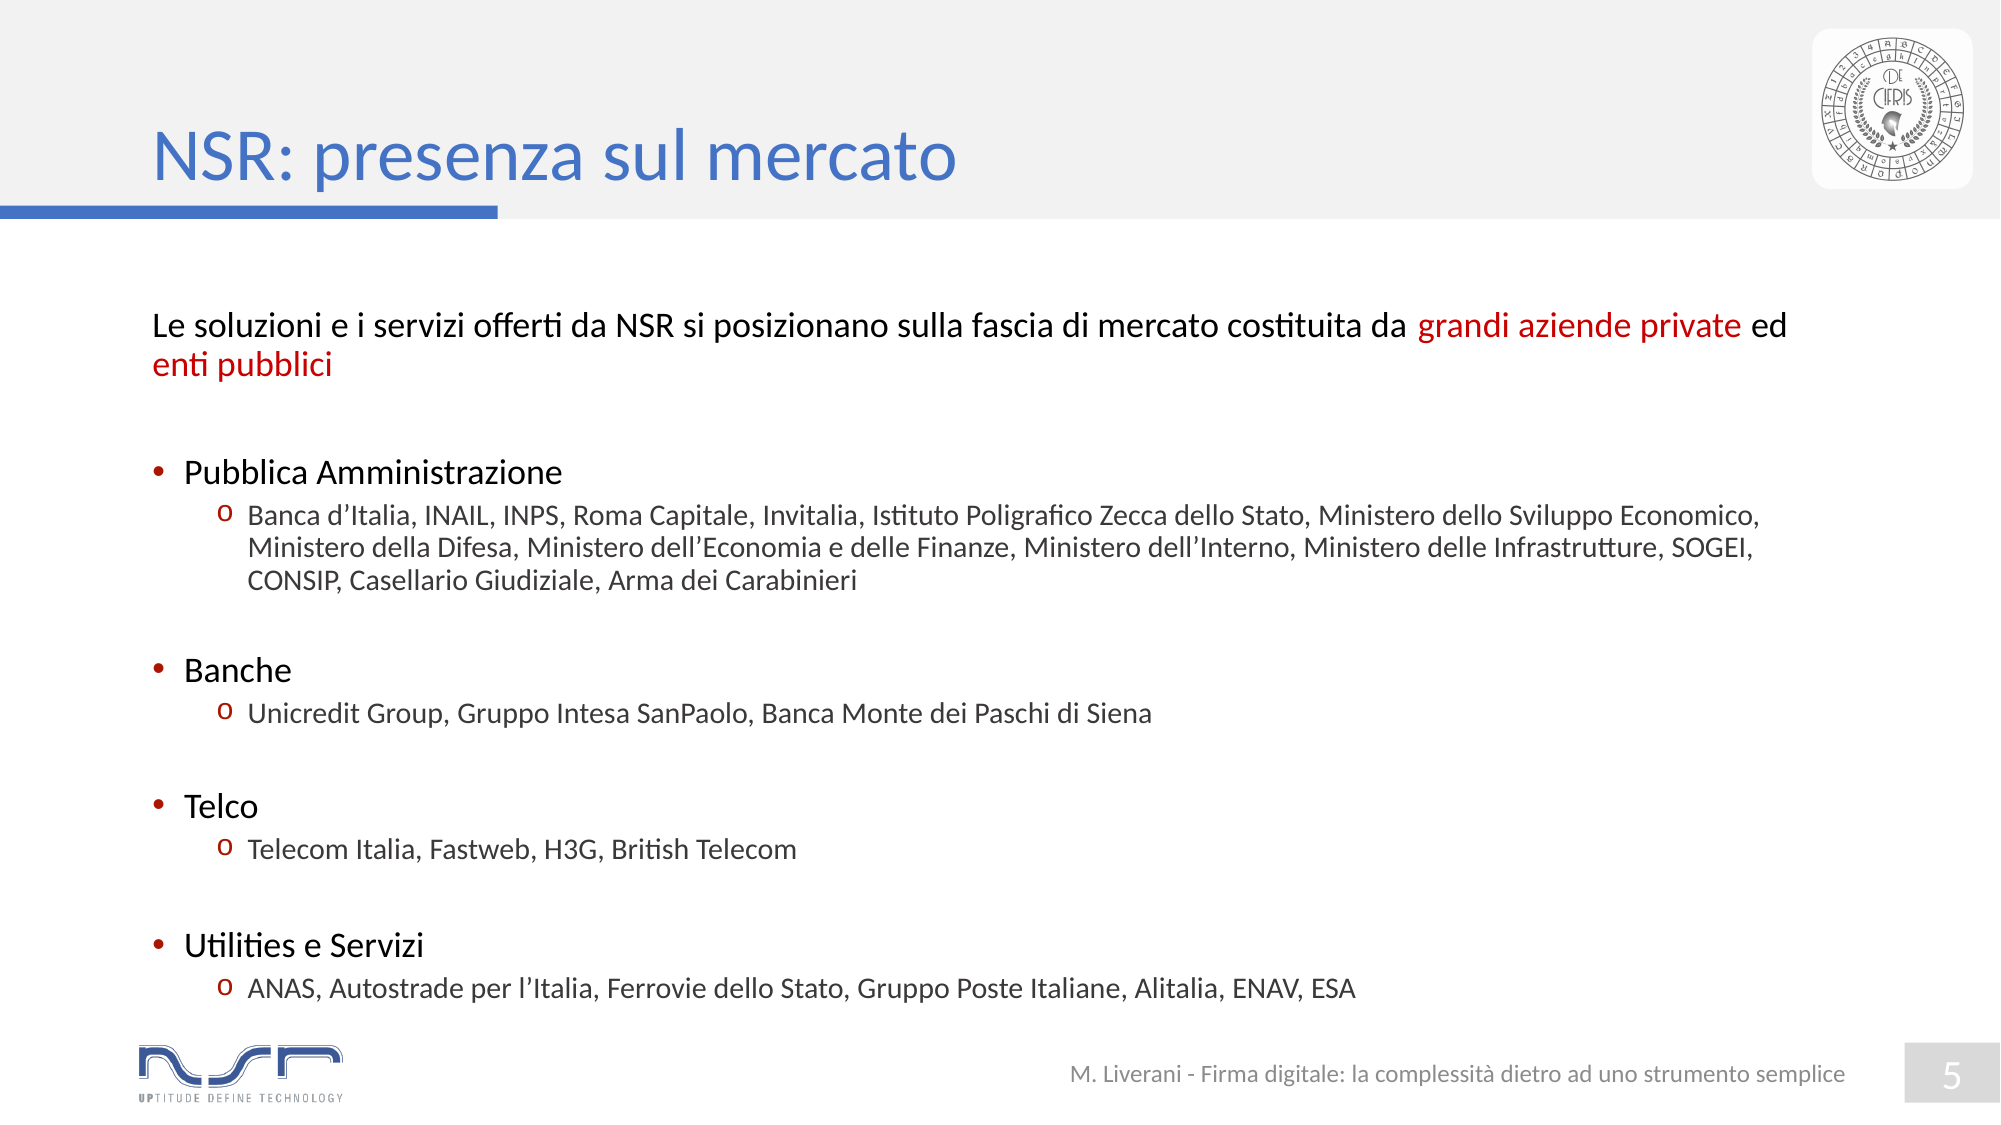

# NSR: presenza sul mercato
Le soluzioni e i servizi offerti da NSR si posizionano sulla fascia di mercato costituita da grandi aziende private ed enti pubblici

Pubblica Amministrazione
Banca d’Italia, INAIL, INPS, Roma Capitale, Invitalia, Istituto Poligrafico Zecca dello Stato, Ministero dello Sviluppo Economico, Ministero della Difesa, Ministero dell’Economia e delle Finanze, Ministero dell’Interno, Ministero delle Infrastrutture, SOGEI, CONSIP, Casellario Giudiziale, Arma dei Carabinieri

Banche
Unicredit Group, Gruppo Intesa SanPaolo, Banca Monte dei Paschi di Siena

Telco
Telecom Italia, Fastweb, H3G, British Telecom

Utilities e Servizi
ANAS, Autostrade per l’Italia, Ferrovie dello Stato, Gruppo Poste Italiane, Alitalia, ENAV, ESA
M. Liverani - Firma digitale: la complessità dietro ad uno strumento semplice
5